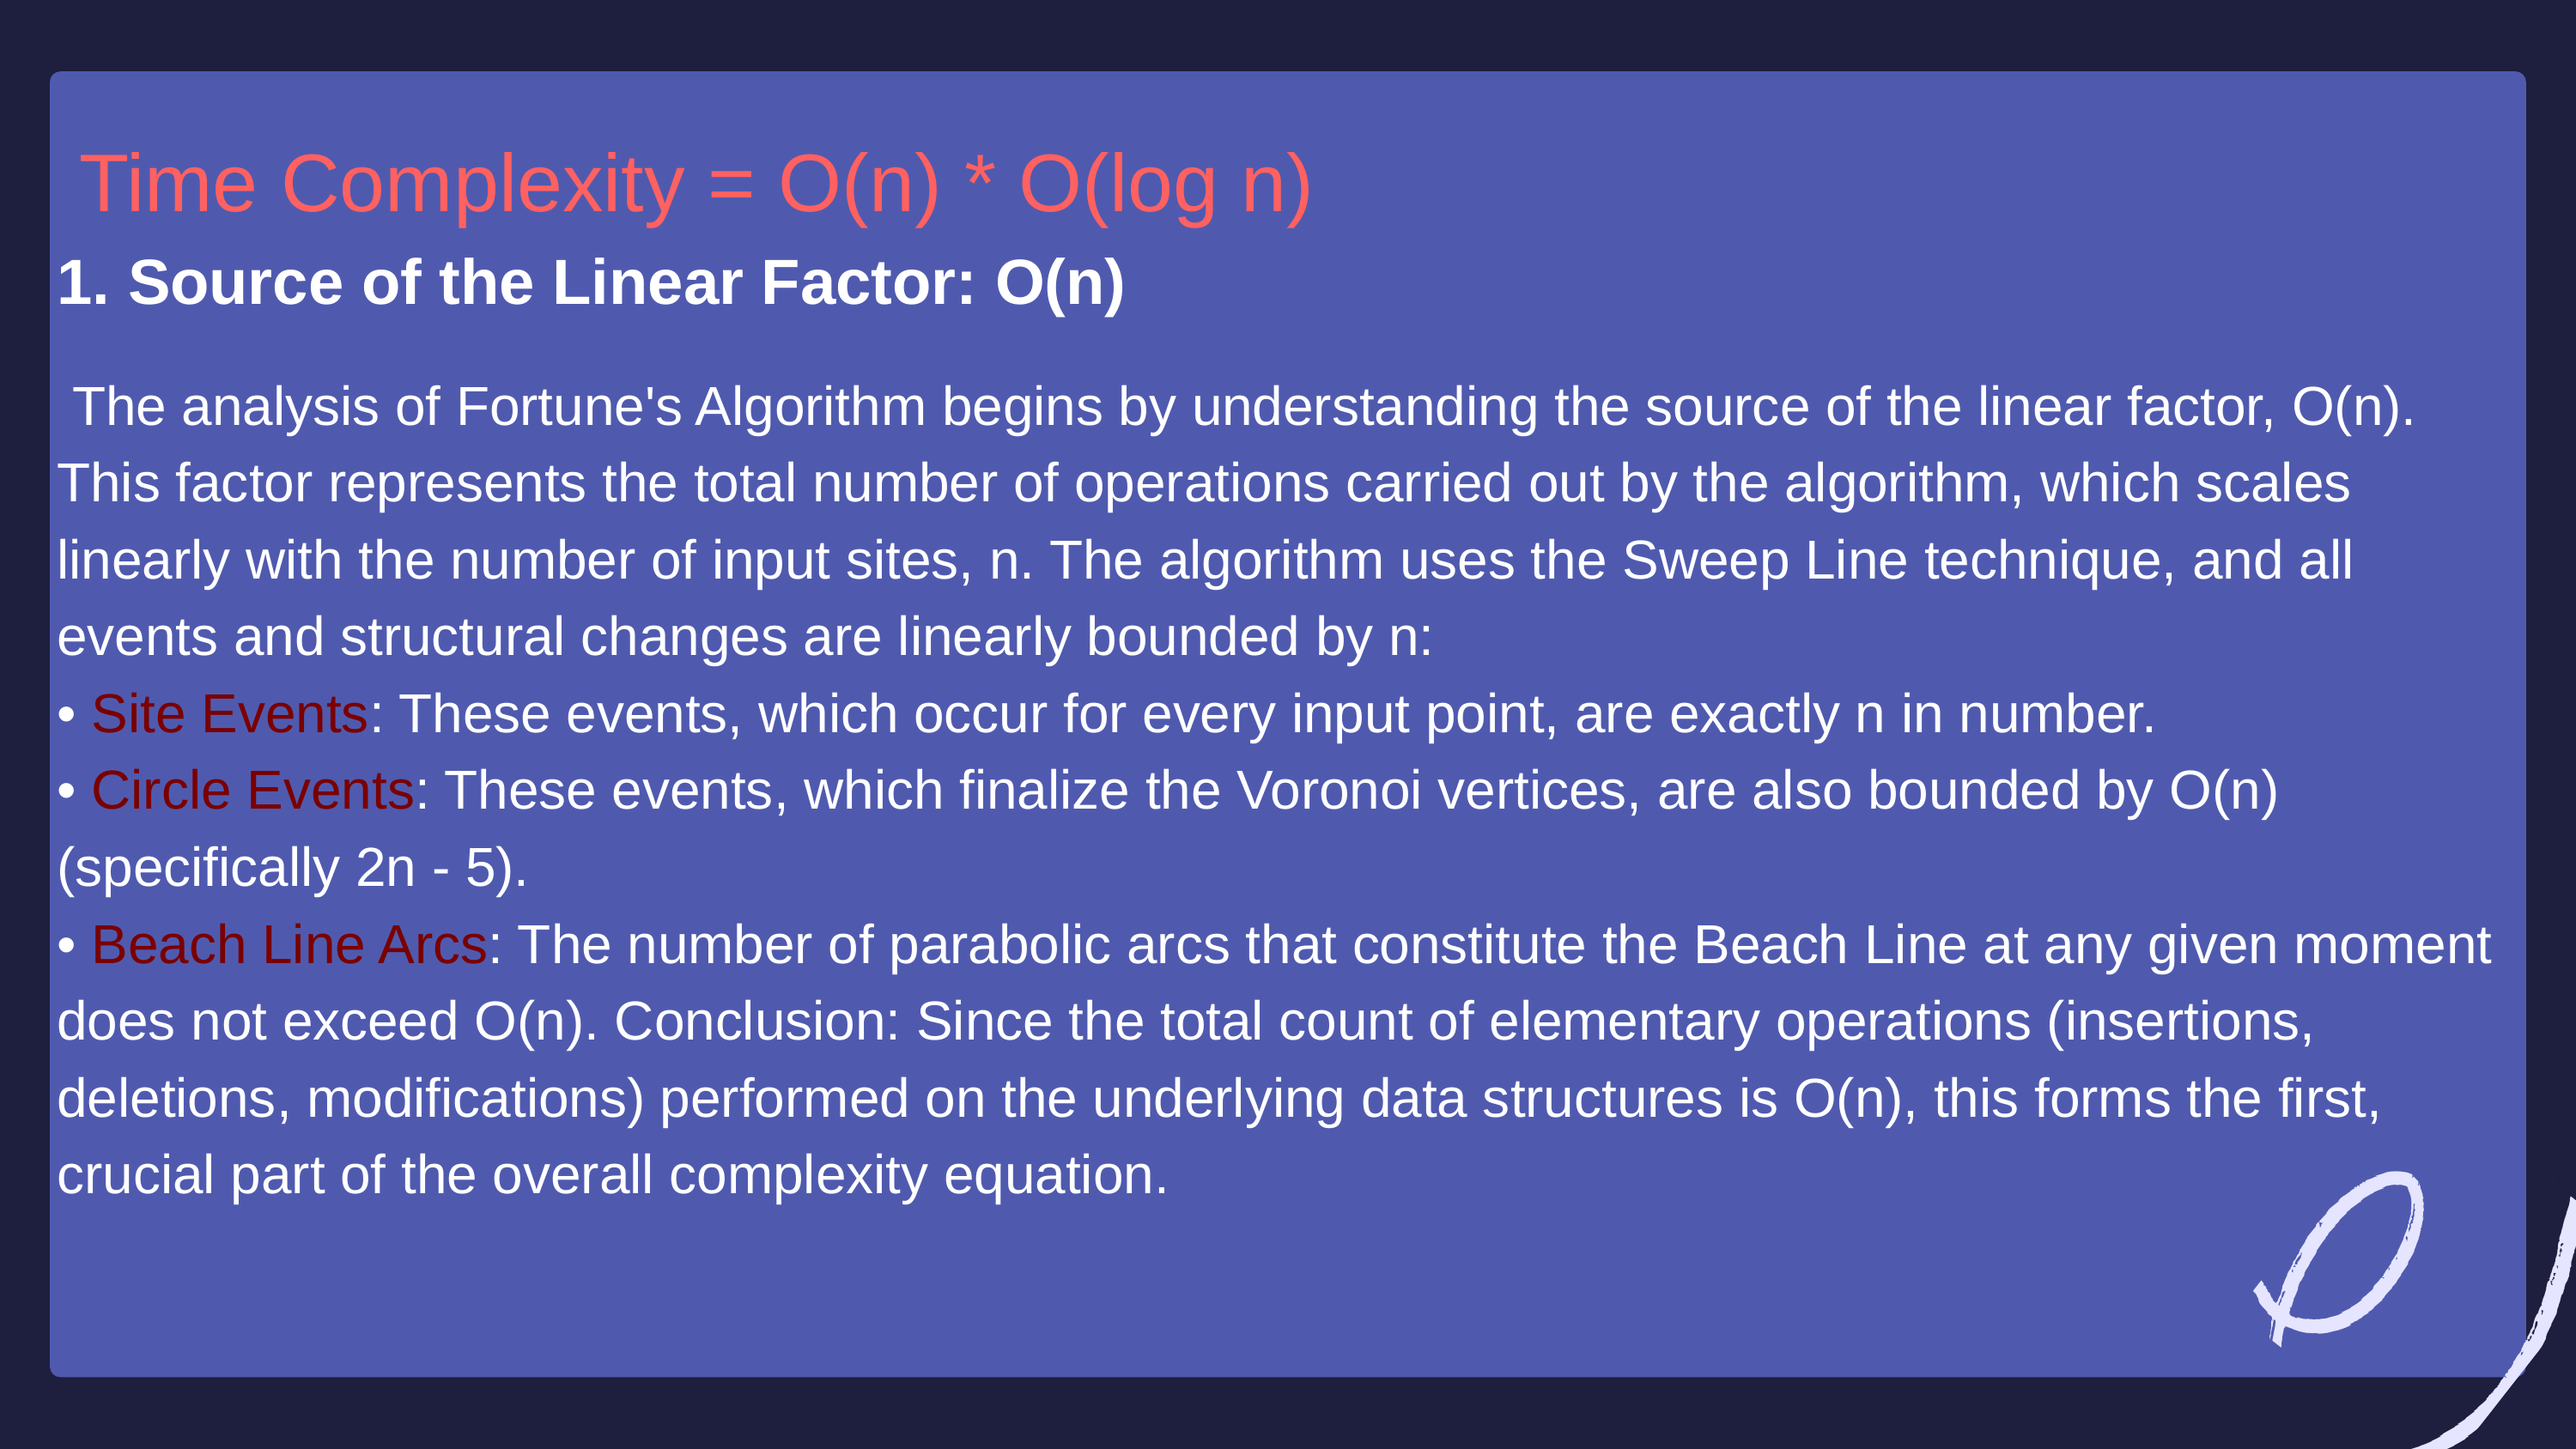

Time Complexity = O(n) * O(log n)
1. Source of the Linear Factor: O(n)

 The analysis of Fortune's Algorithm begins by understanding the source of the linear factor, O(n). This factor represents the total number of operations carried out by the algorithm, which scales linearly with the number of input sites, n. The algorithm uses the Sweep Line technique, and all events and structural changes are linearly bounded by n:
• Site Events: These events, which occur for every input point, are exactly n in number.
• Circle Events: These events, which finalize the Voronoi vertices, are also bounded by O(n) (specifically 2n - 5).
• Beach Line Arcs: The number of parabolic arcs that constitute the Beach Line at any given moment does not exceed O(n). Conclusion: Since the total count of elementary operations (insertions, deletions, modifications) performed on the underlying data structures is O(n), this forms the first, crucial part of the overall complexity equation.